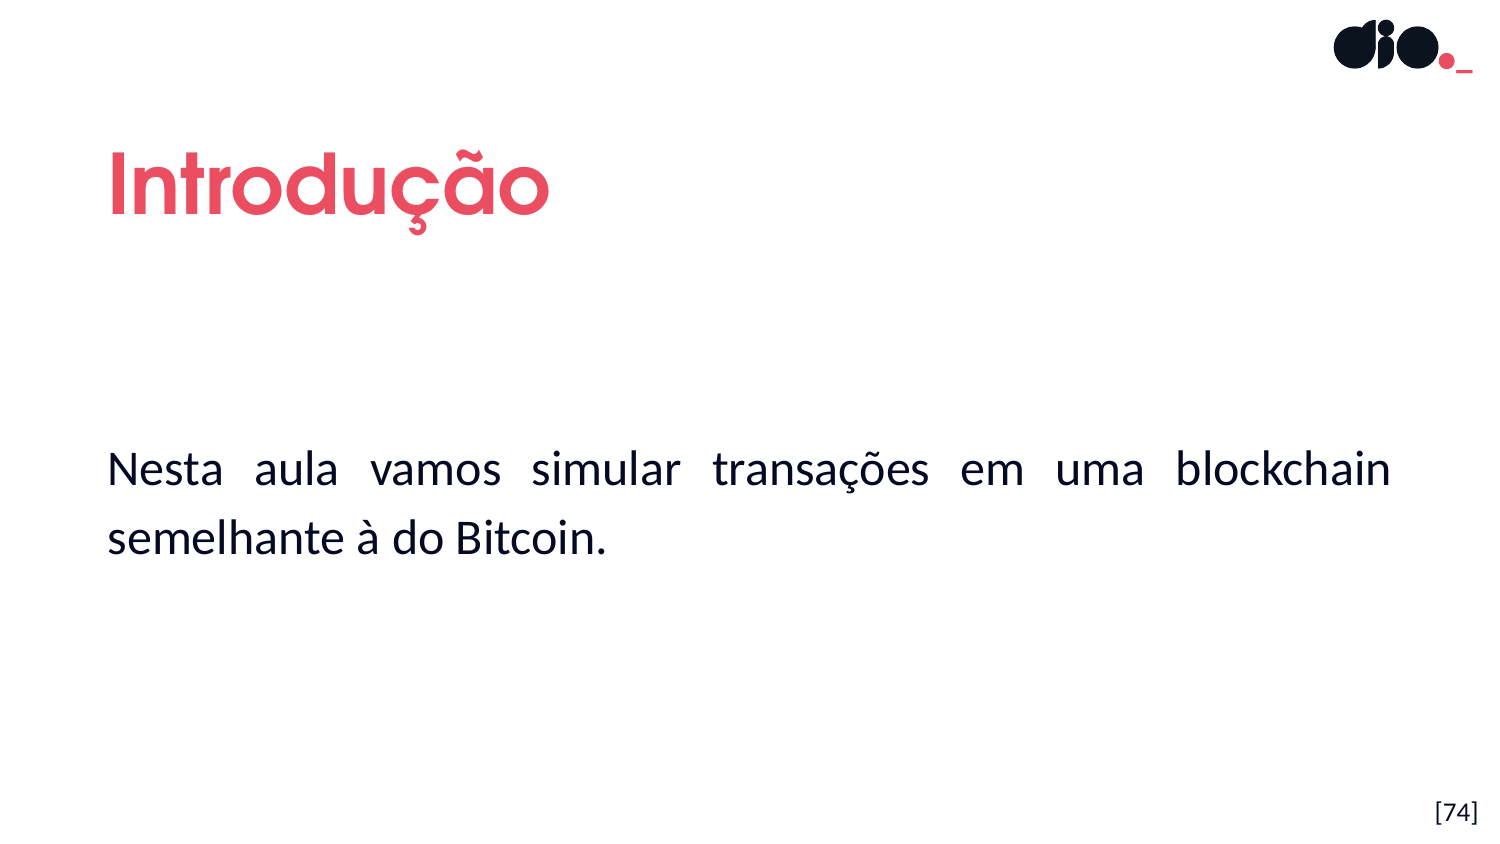

Introdução
Nesta aula vamos simular transações em uma blockchain semelhante à do Bitcoin.
[74]